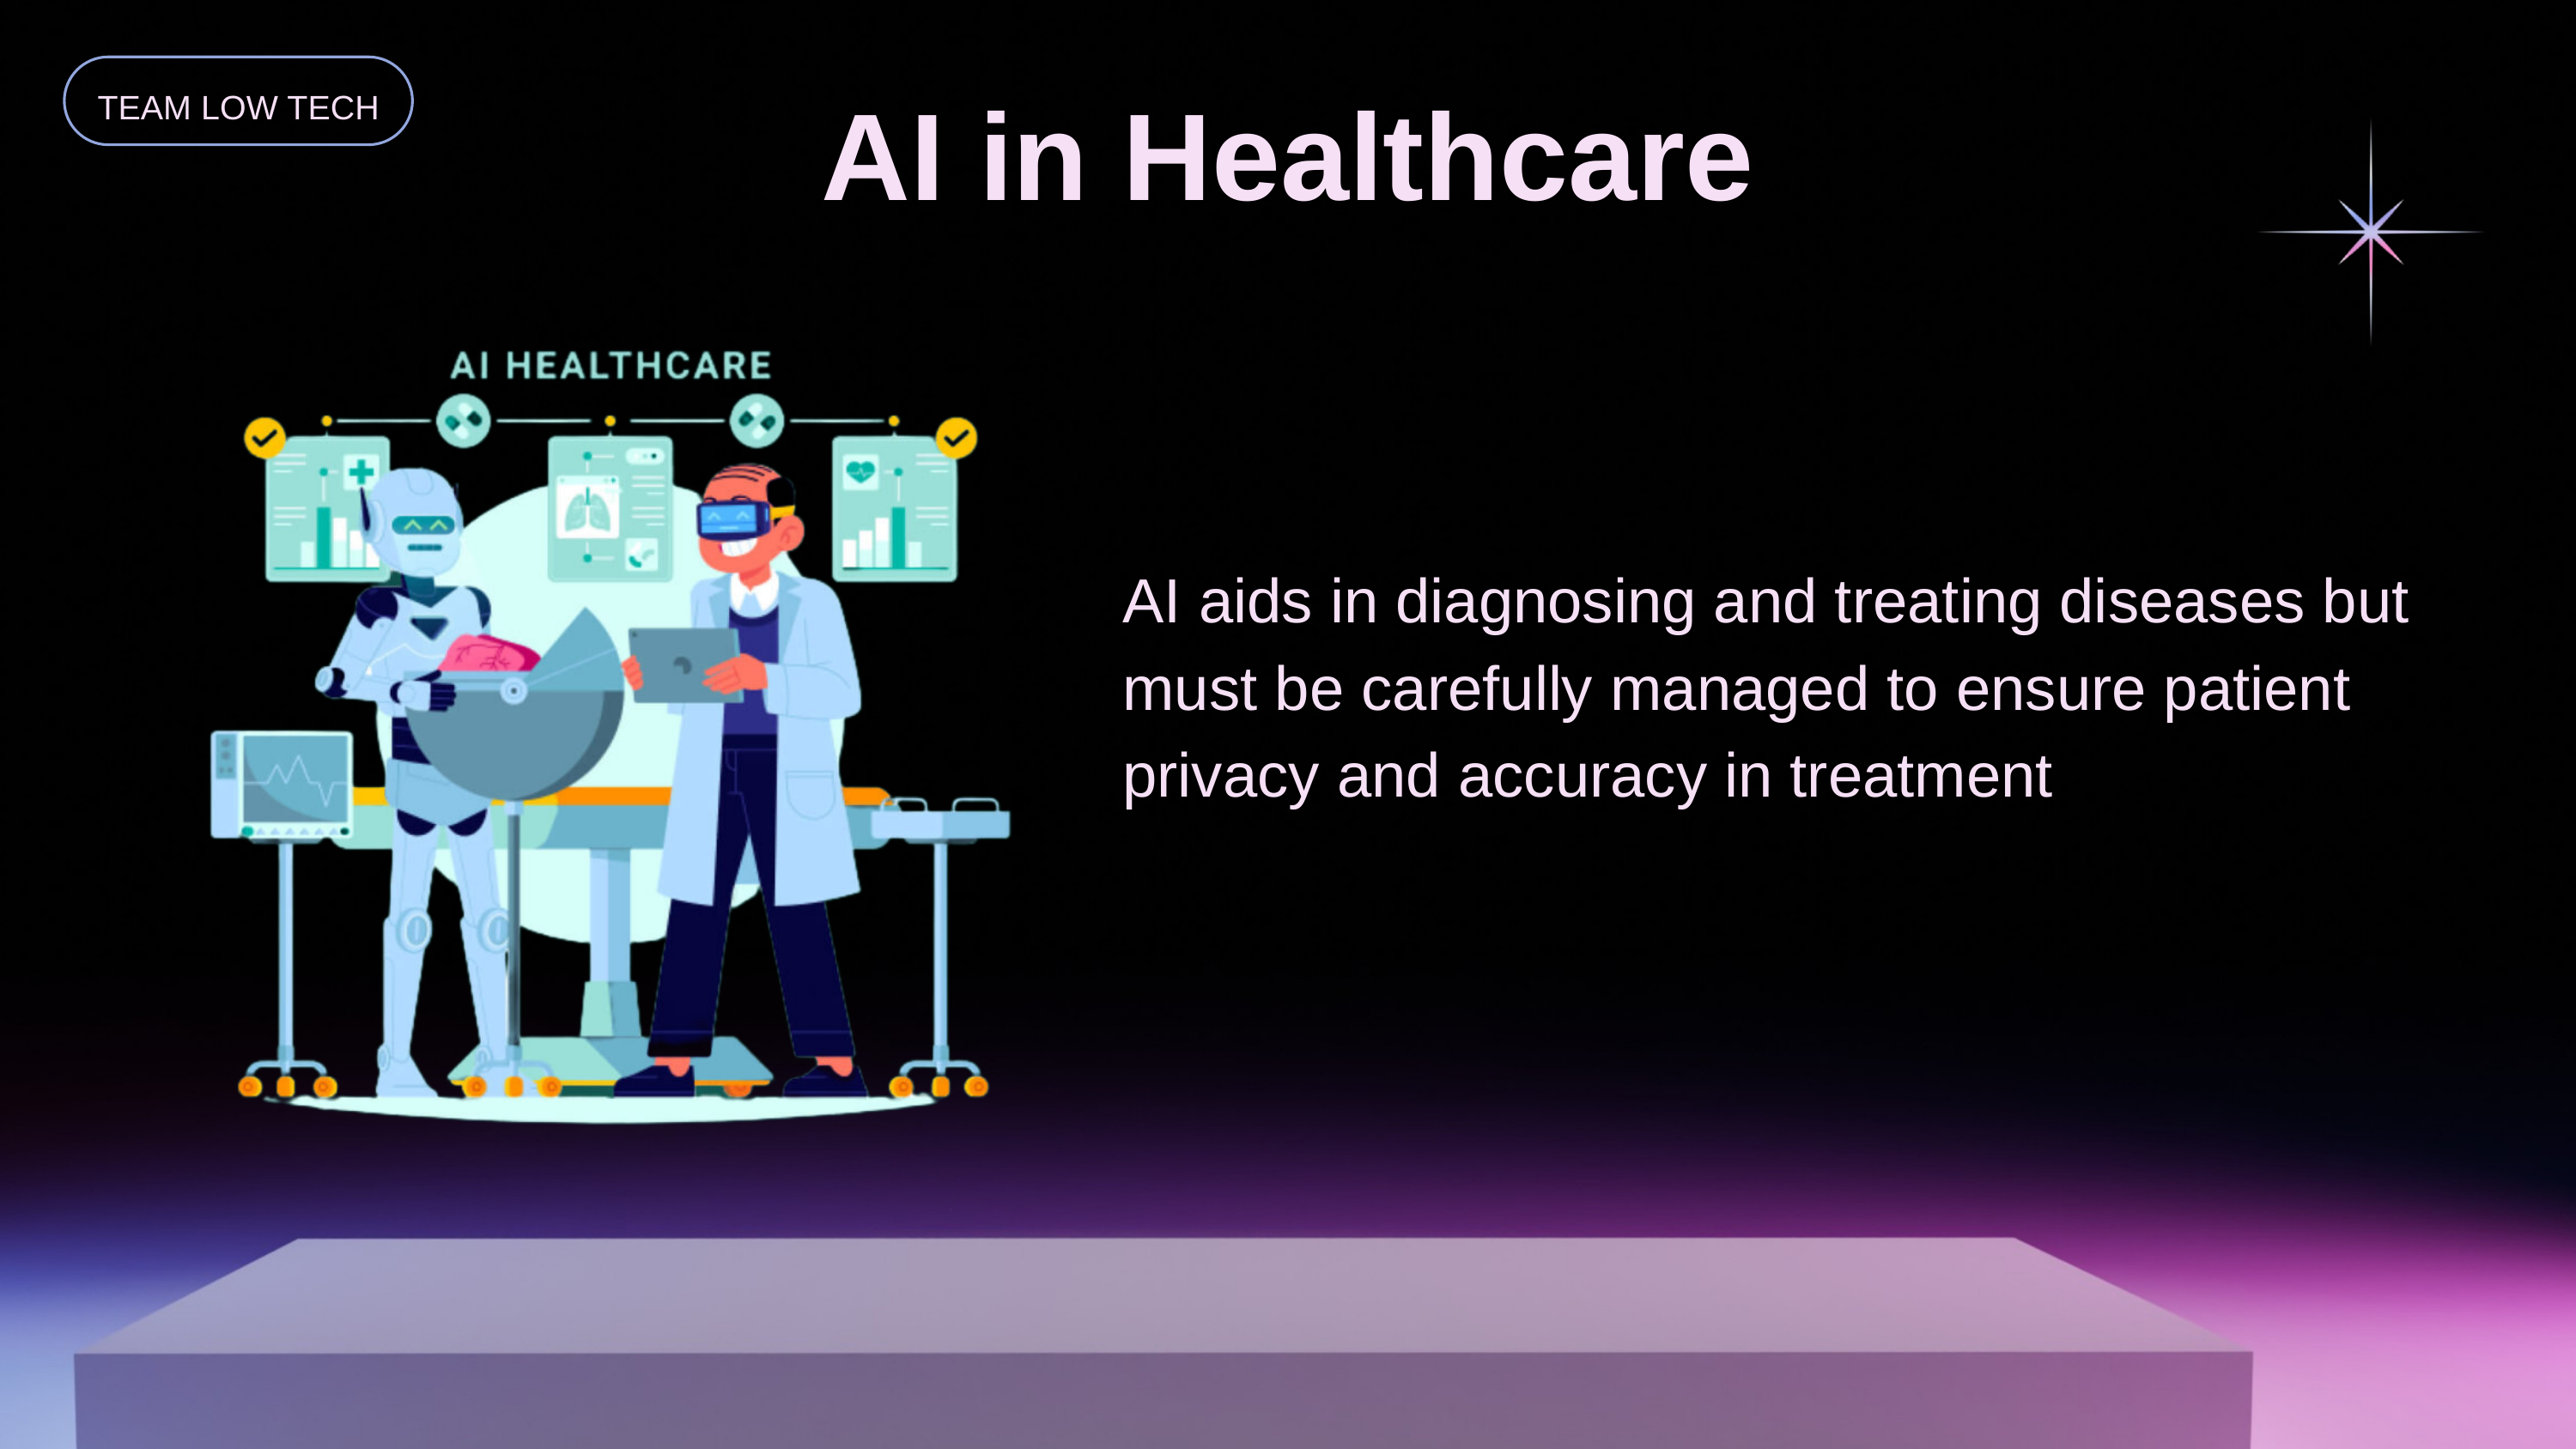

AI in Healthcare

TEAM LOW TECH

AI aids in diagnosing and treating diseases but must be carefully managed to ensure patient privacy and accuracy in treatment